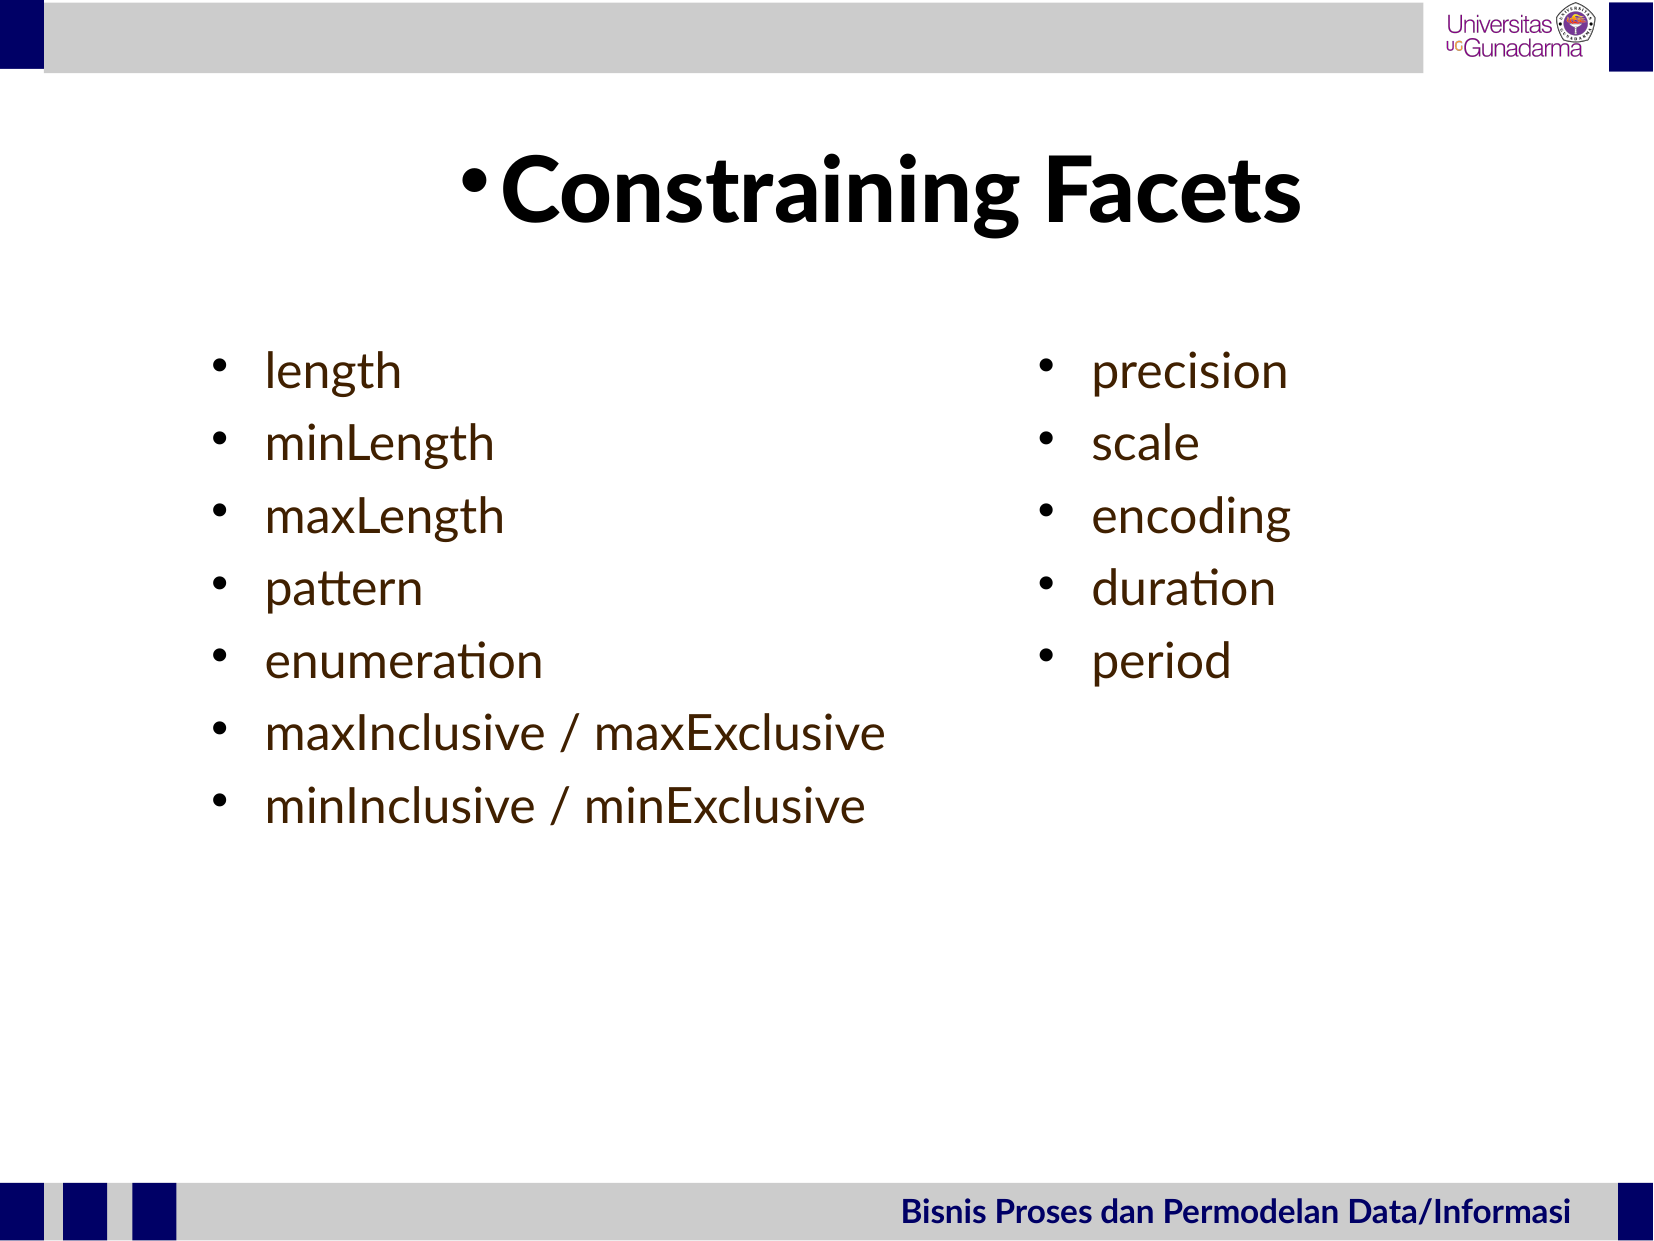

Constraining Facets
length
minLength
maxLength
pattern
enumeration
maxInclusive / maxExclusive
minInclusive / minExclusive
precision
scale
encoding
duration
period